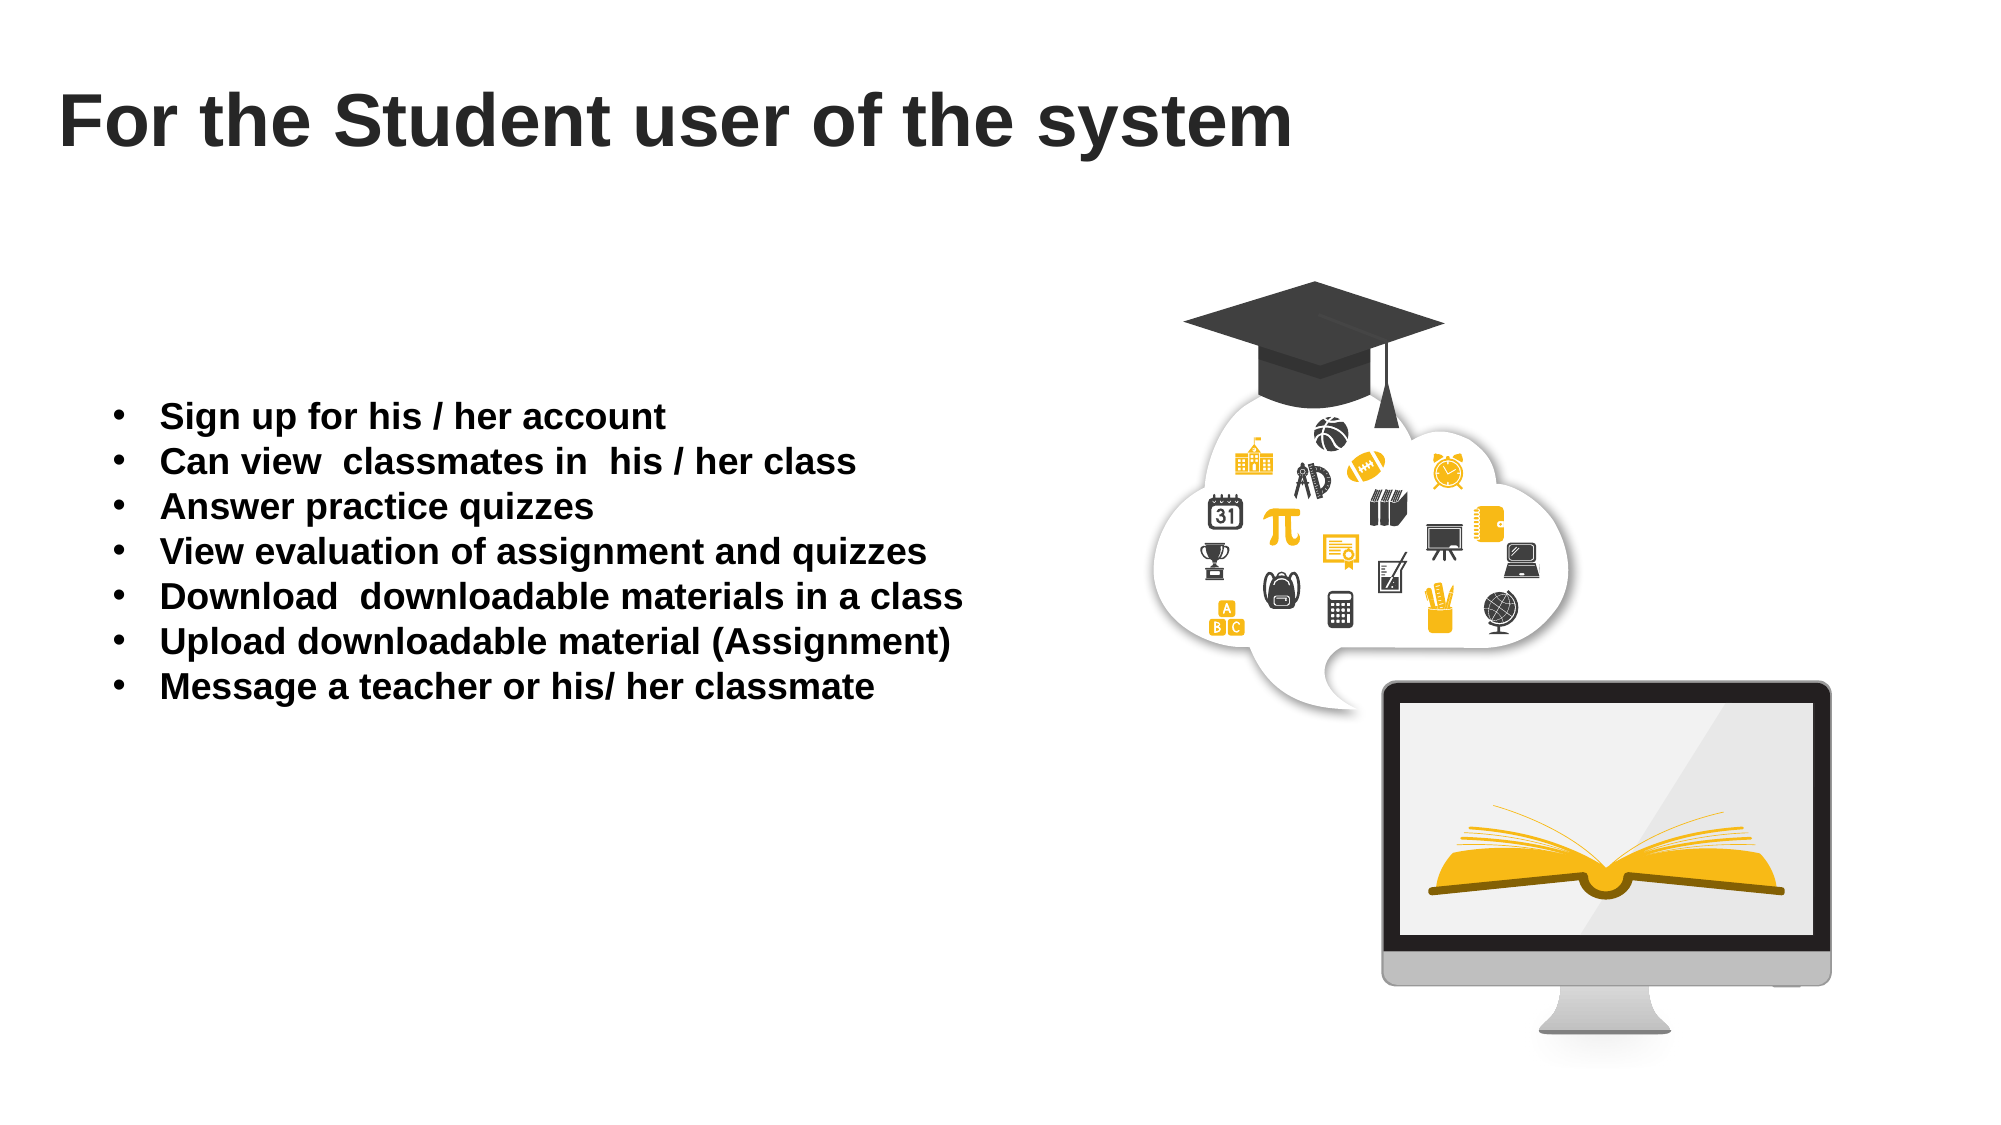

For the Student user of the system

Sign up for his / her account
Can view  classmates in  his / her class
Answer practice quizzes
View evaluation of assignment and quizzes
Download  downloadable materials in a class
Upload downloadable material (Assignment)
Message a teacher or his/ her classmate

60%